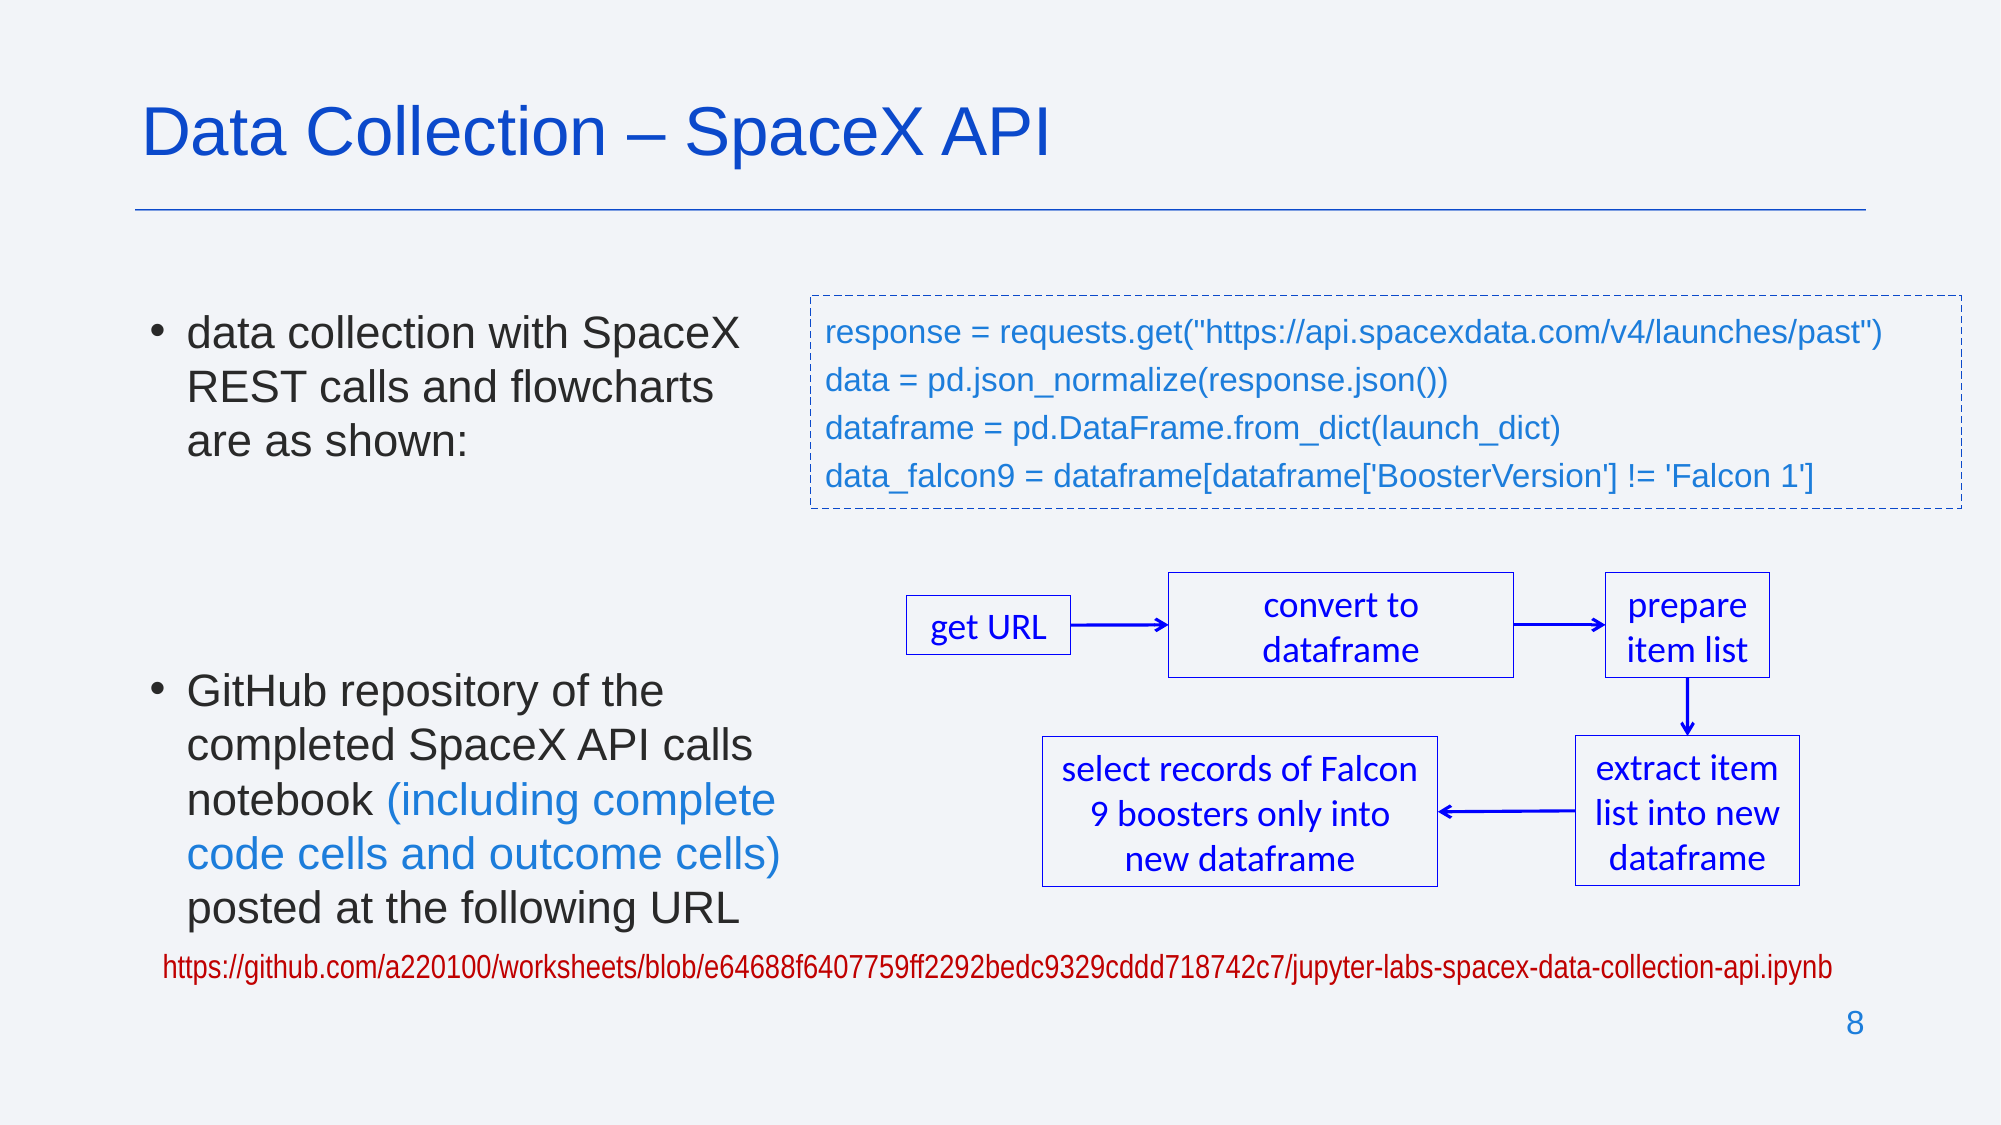

Data Collection – SpaceX API
data collection with SpaceX REST calls and flowcharts are as shown:

GitHub repository of the completed SpaceX API calls notebook (including complete code cells and outcome cells) posted at the following URL

response = requests.get("https://api.spacexdata.com/v4/launches/past")
data = pd.json_normalize(response.json())
dataframe = pd.DataFrame.from_dict(launch_dict)
data_falcon9 = dataframe[dataframe['BoosterVersion'] != 'Falcon 1']

convert to dataframe
prepare item list
get URL
extract item list into new dataframe
select records of Falcon 9 boosters only into new dataframe
https://github.com/a220100/worksheets/blob/e64688f6407759ff2292bedc9329cddd718742c7/jupyter-labs-spacex-data-collection-api.ipynb
8